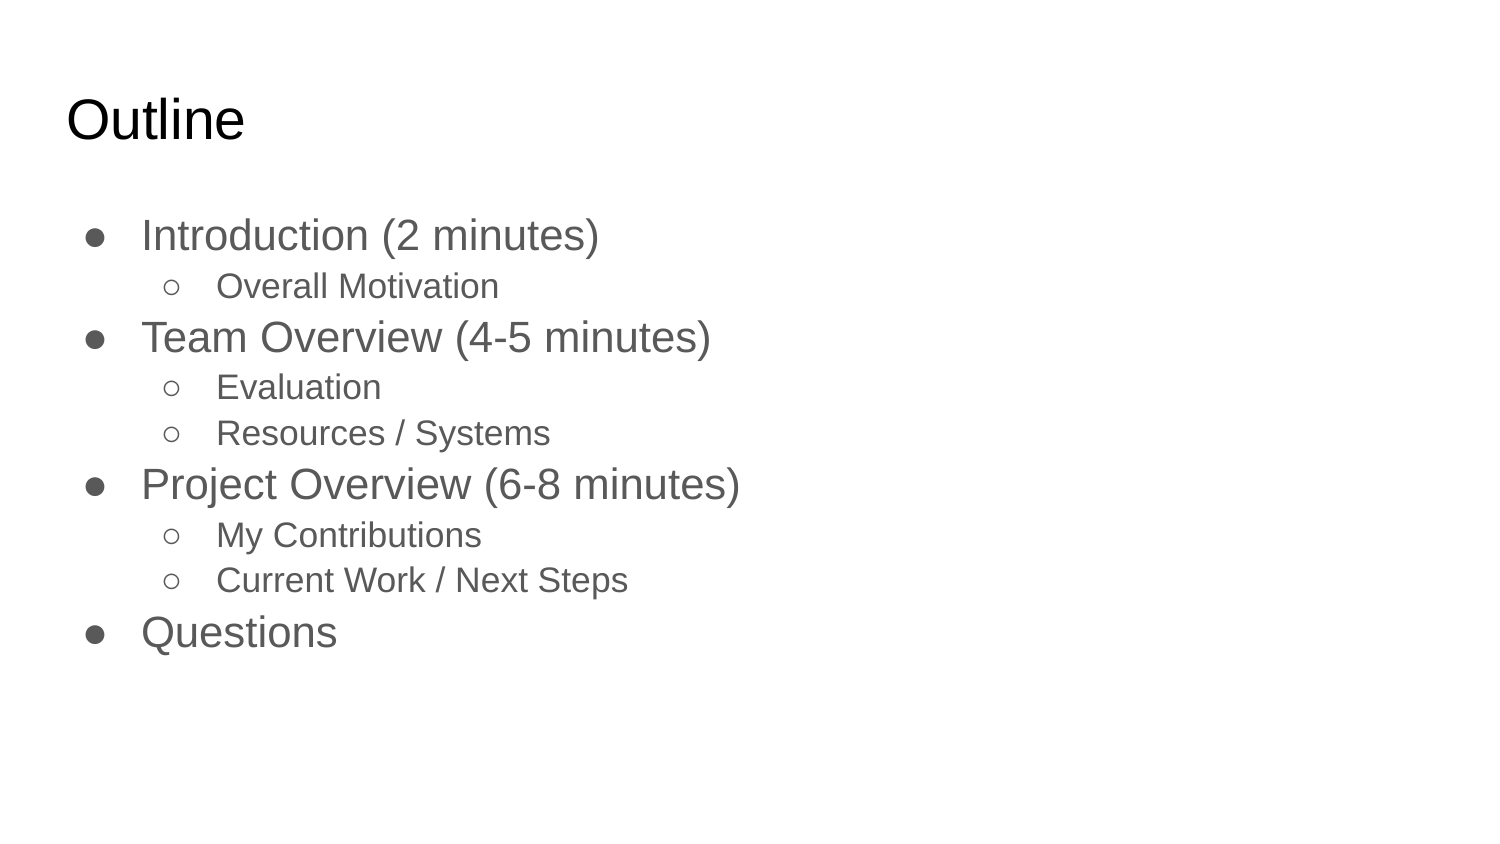

# Outline
Introduction (2 minutes)
Overall Motivation
Team Overview (4-5 minutes)
Evaluation
Resources / Systems
Project Overview (6-8 minutes)
My Contributions
Current Work / Next Steps
Questions